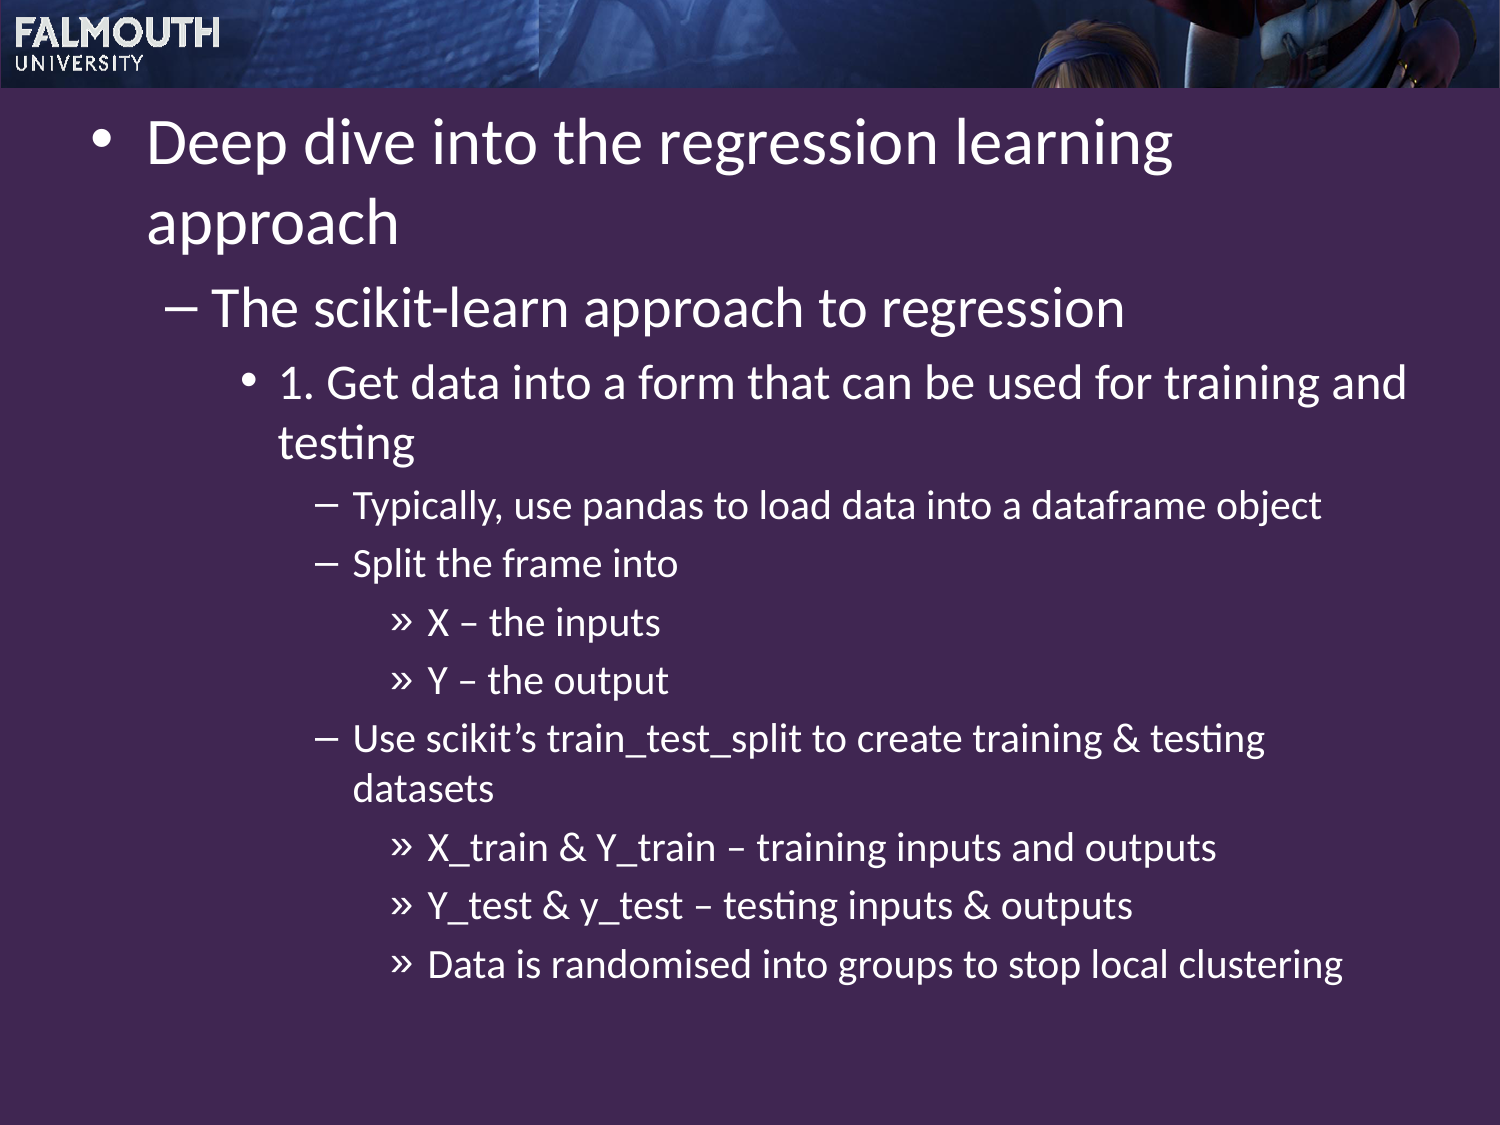

Deep dive into the regression learning approach
The scikit-learn approach to regression
1. Get data into a form that can be used for training and testing
Typically, use pandas to load data into a dataframe object
Split the frame into
X – the inputs
Y – the output
Use scikit’s train_test_split to create training & testing datasets
X_train & Y_train – training inputs and outputs
Y_test & y_test – testing inputs & outputs
Data is randomised into groups to stop local clustering